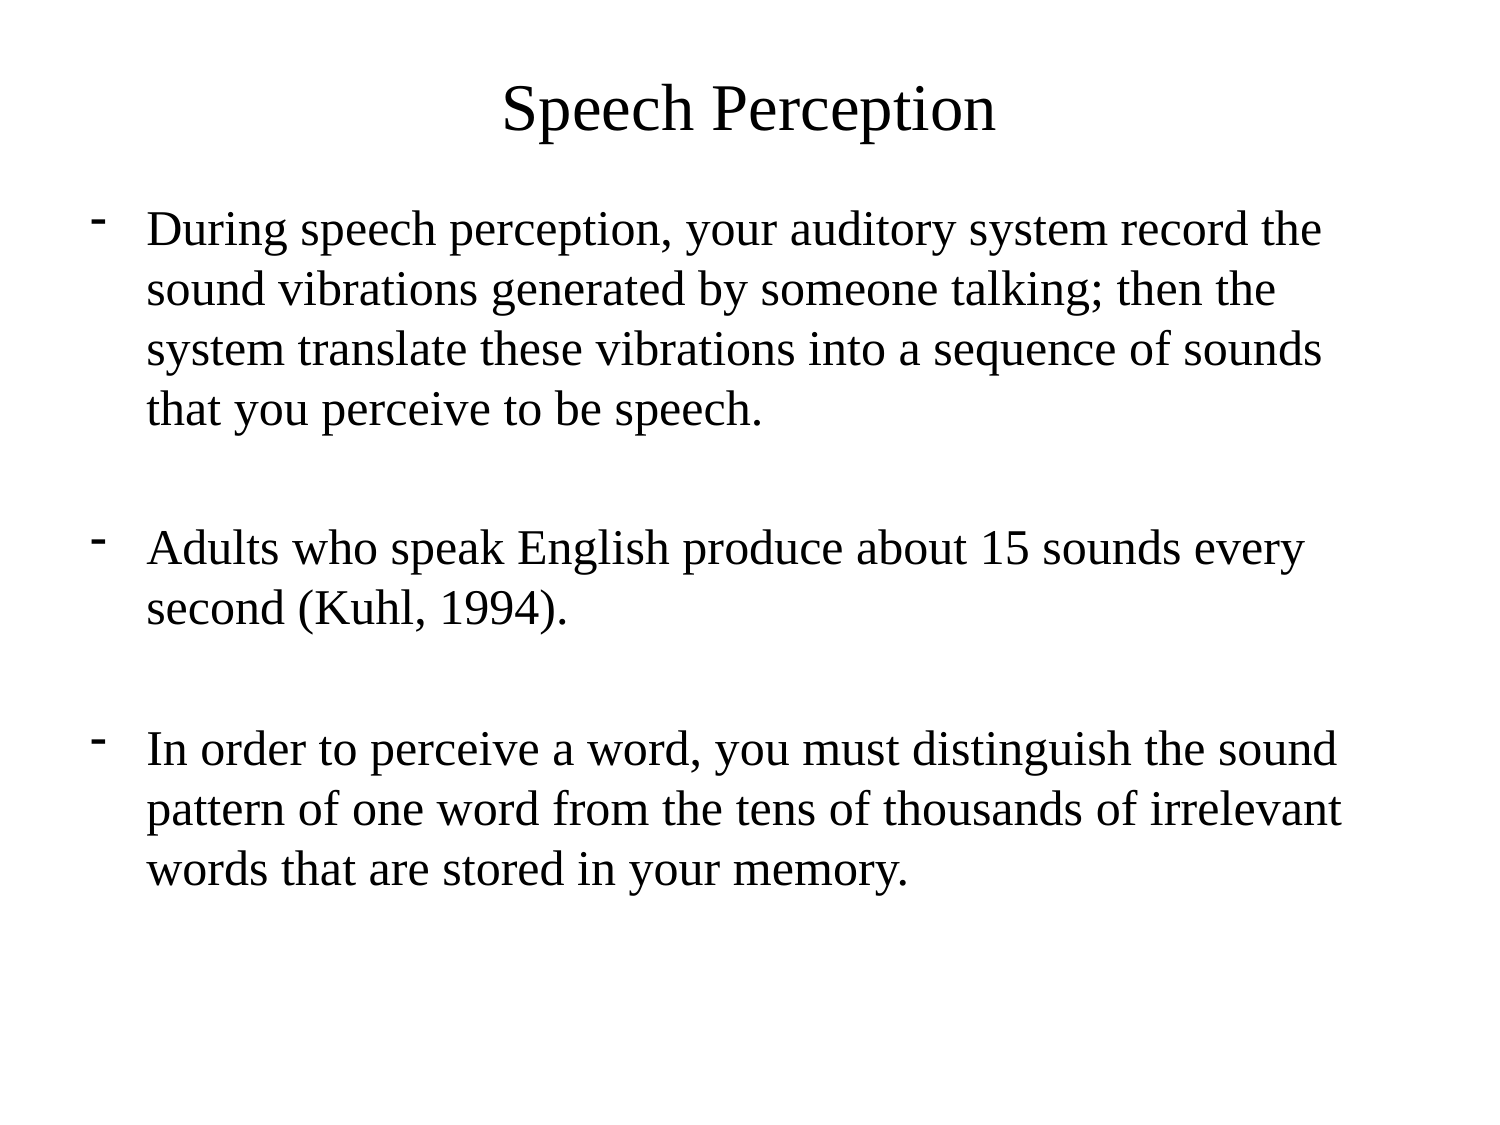

# Speech Perception
During speech perception, your auditory system record the sound vibrations generated by someone talking; then the system translate these vibrations into a sequence of sounds that you perceive to be speech.

Adults who speak English produce about 15 sounds every second (Kuhl, 1994).

In order to perceive a word, you must distinguish the sound pattern of one word from the tens of thousands of irrelevant words that are stored in your memory.